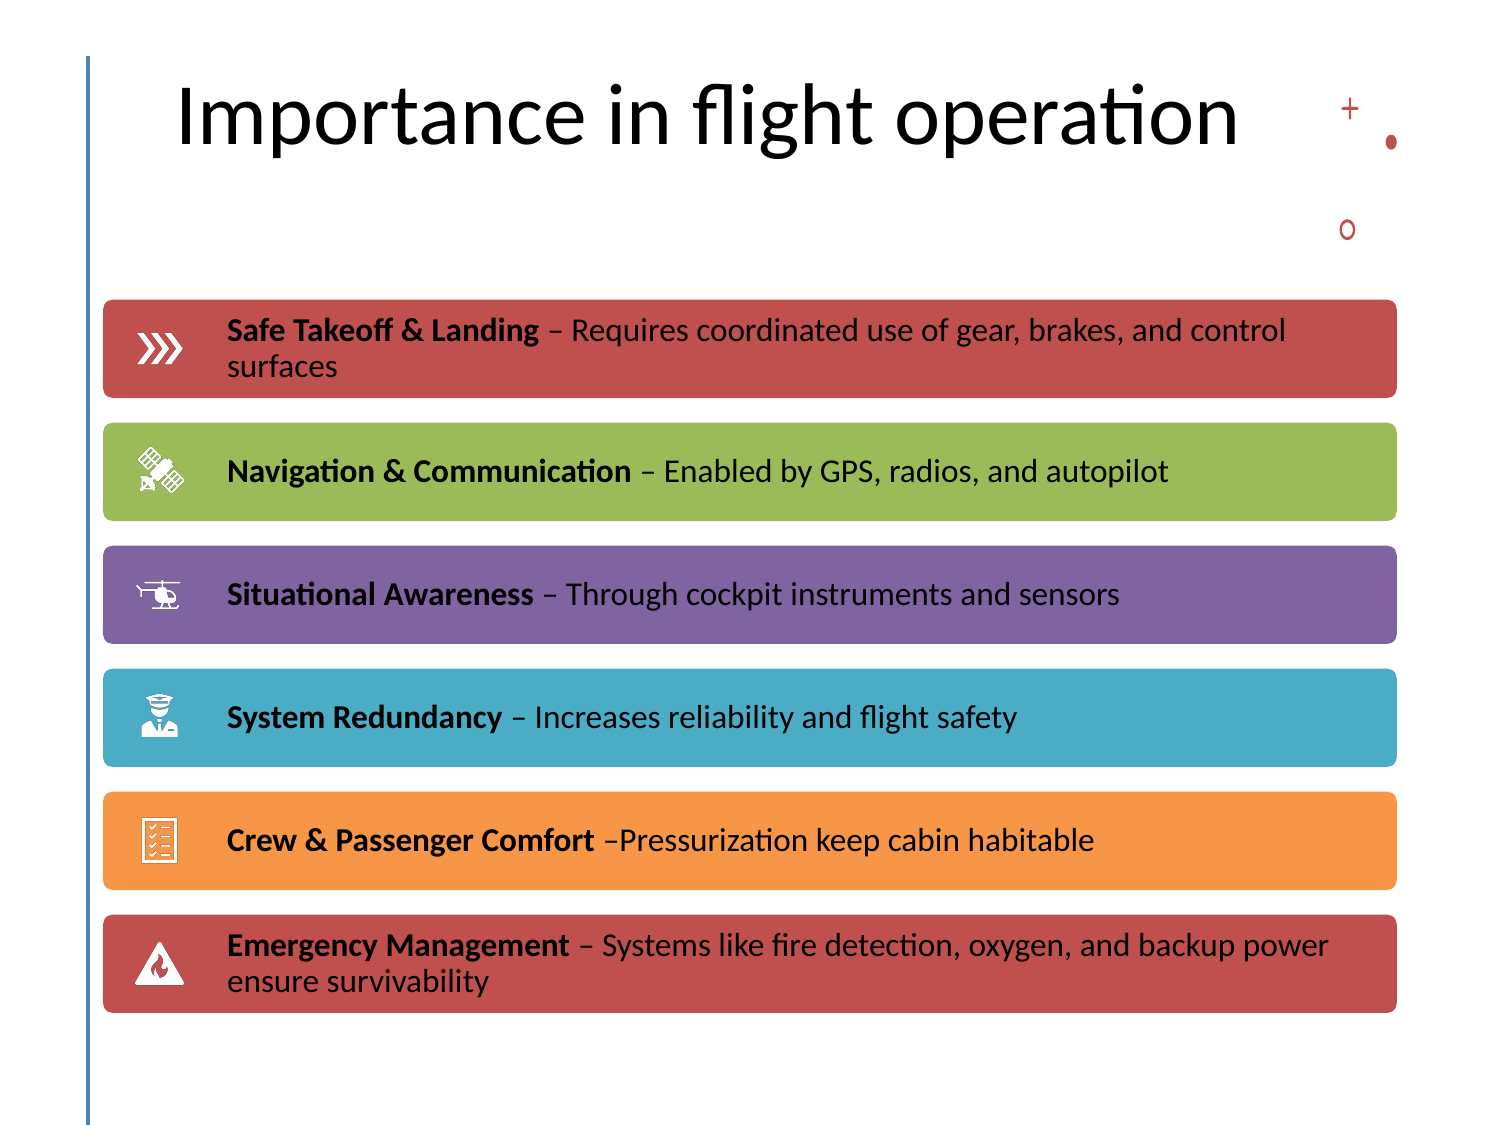

# Importance in flight operation

Safe Takeoff & Landing – Requires coordinated use of gear, brakes, and control surfaces
Navigation & Communication – Enabled by GPS, radios, and autopilot
Situational Awareness – Through cockpit instruments and sensors
System Redundancy – Increases reliability and flight safety
Crew & Passenger Comfort –Pressurization keep cabin habitable
Emergency Management – Systems like fire detection, oxygen, and backup power ensure survivability